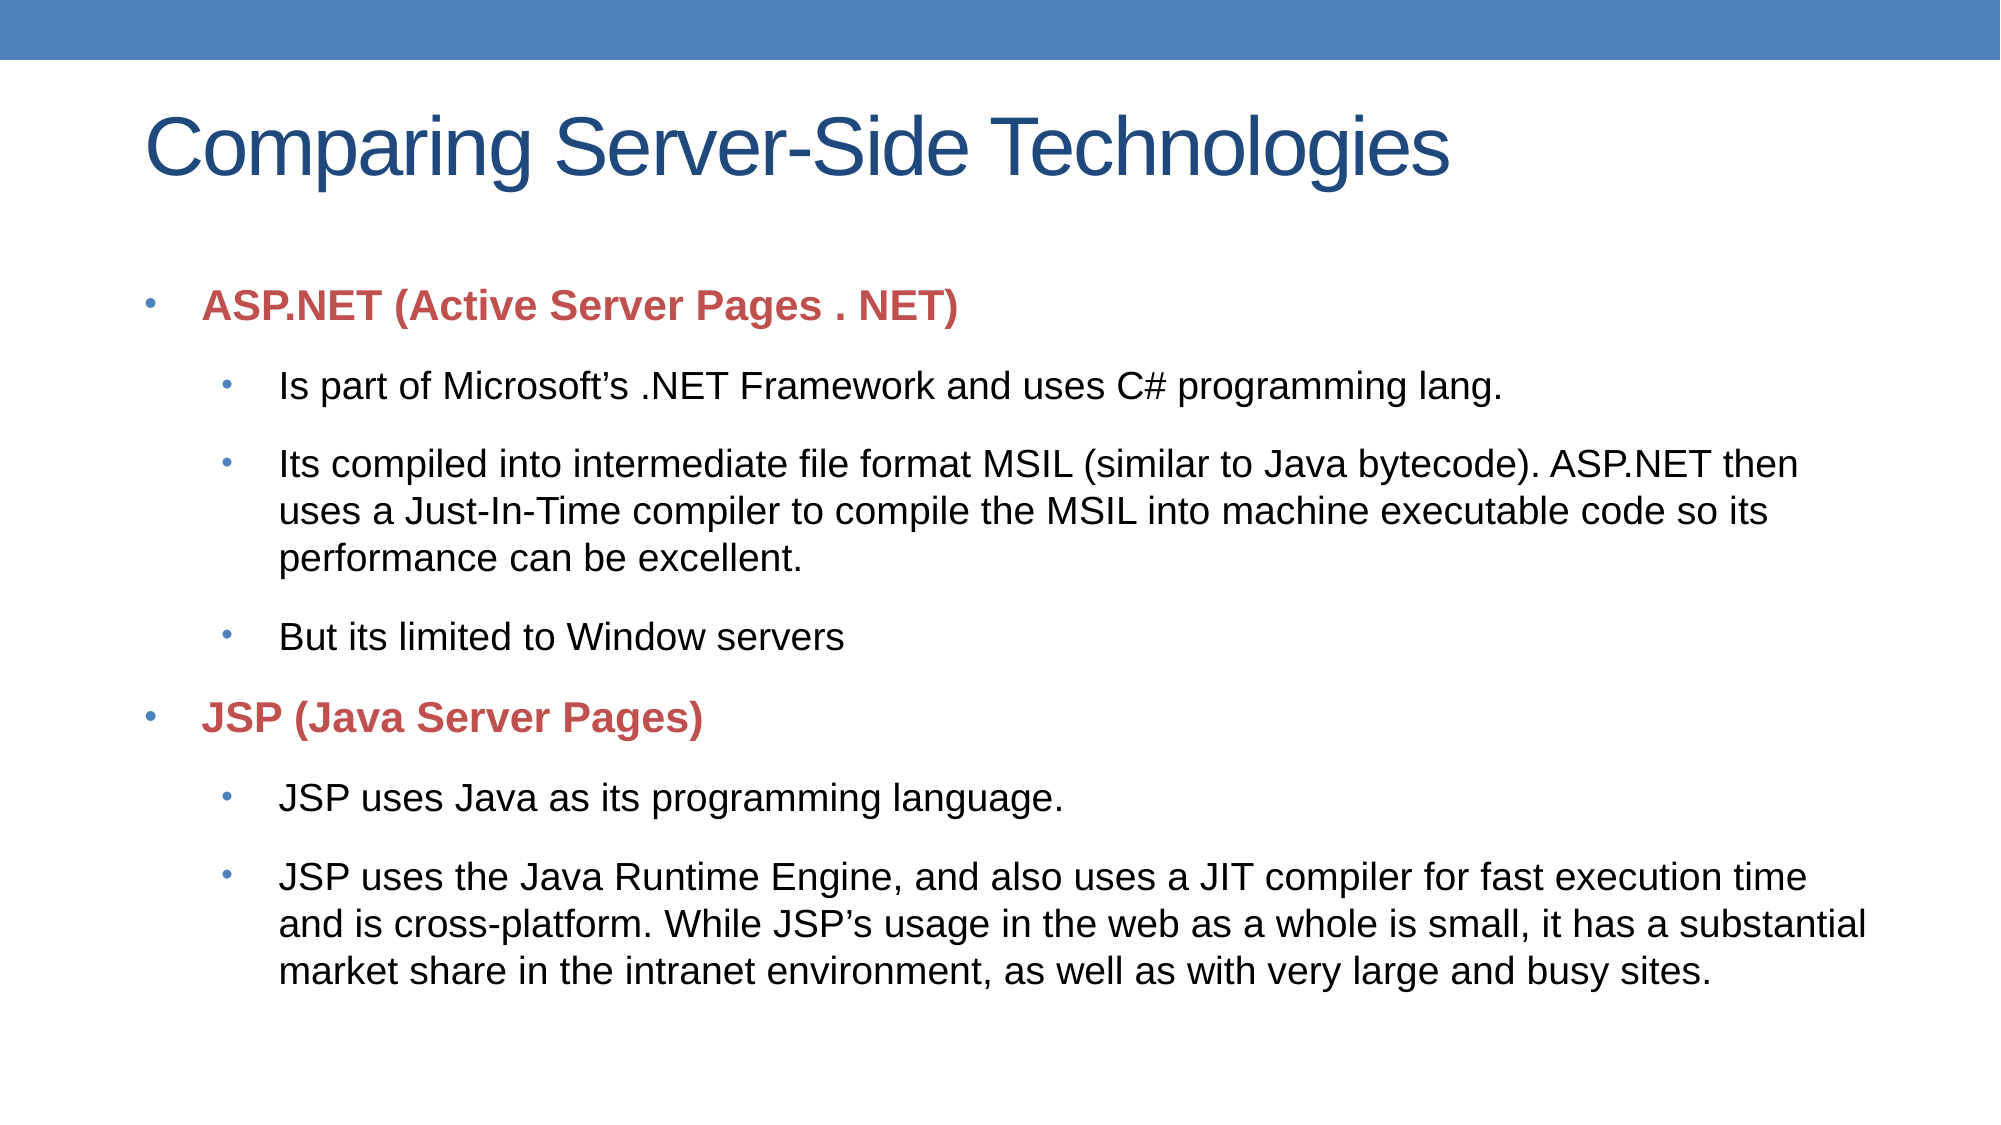

# Comparing Server-Side Technologies
ASP.NET (Active Server Pages . NET)
Is part of Microsoft’s .NET Framework and uses C# programming lang.
Its compiled into intermediate file format MSIL (similar to Java bytecode). ASP.NET then uses a Just-In-Time compiler to compile the MSIL into machine executable code so its performance can be excellent.
But its limited to Window servers
JSP (Java Server Pages)
JSP uses Java as its programming language.
JSP uses the Java Runtime Engine, and also uses a JIT compiler for fast execution time and is cross-platform. While JSP’s usage in the web as a whole is small, it has a substantial market share in the intranet environment, as well as with very large and busy sites.